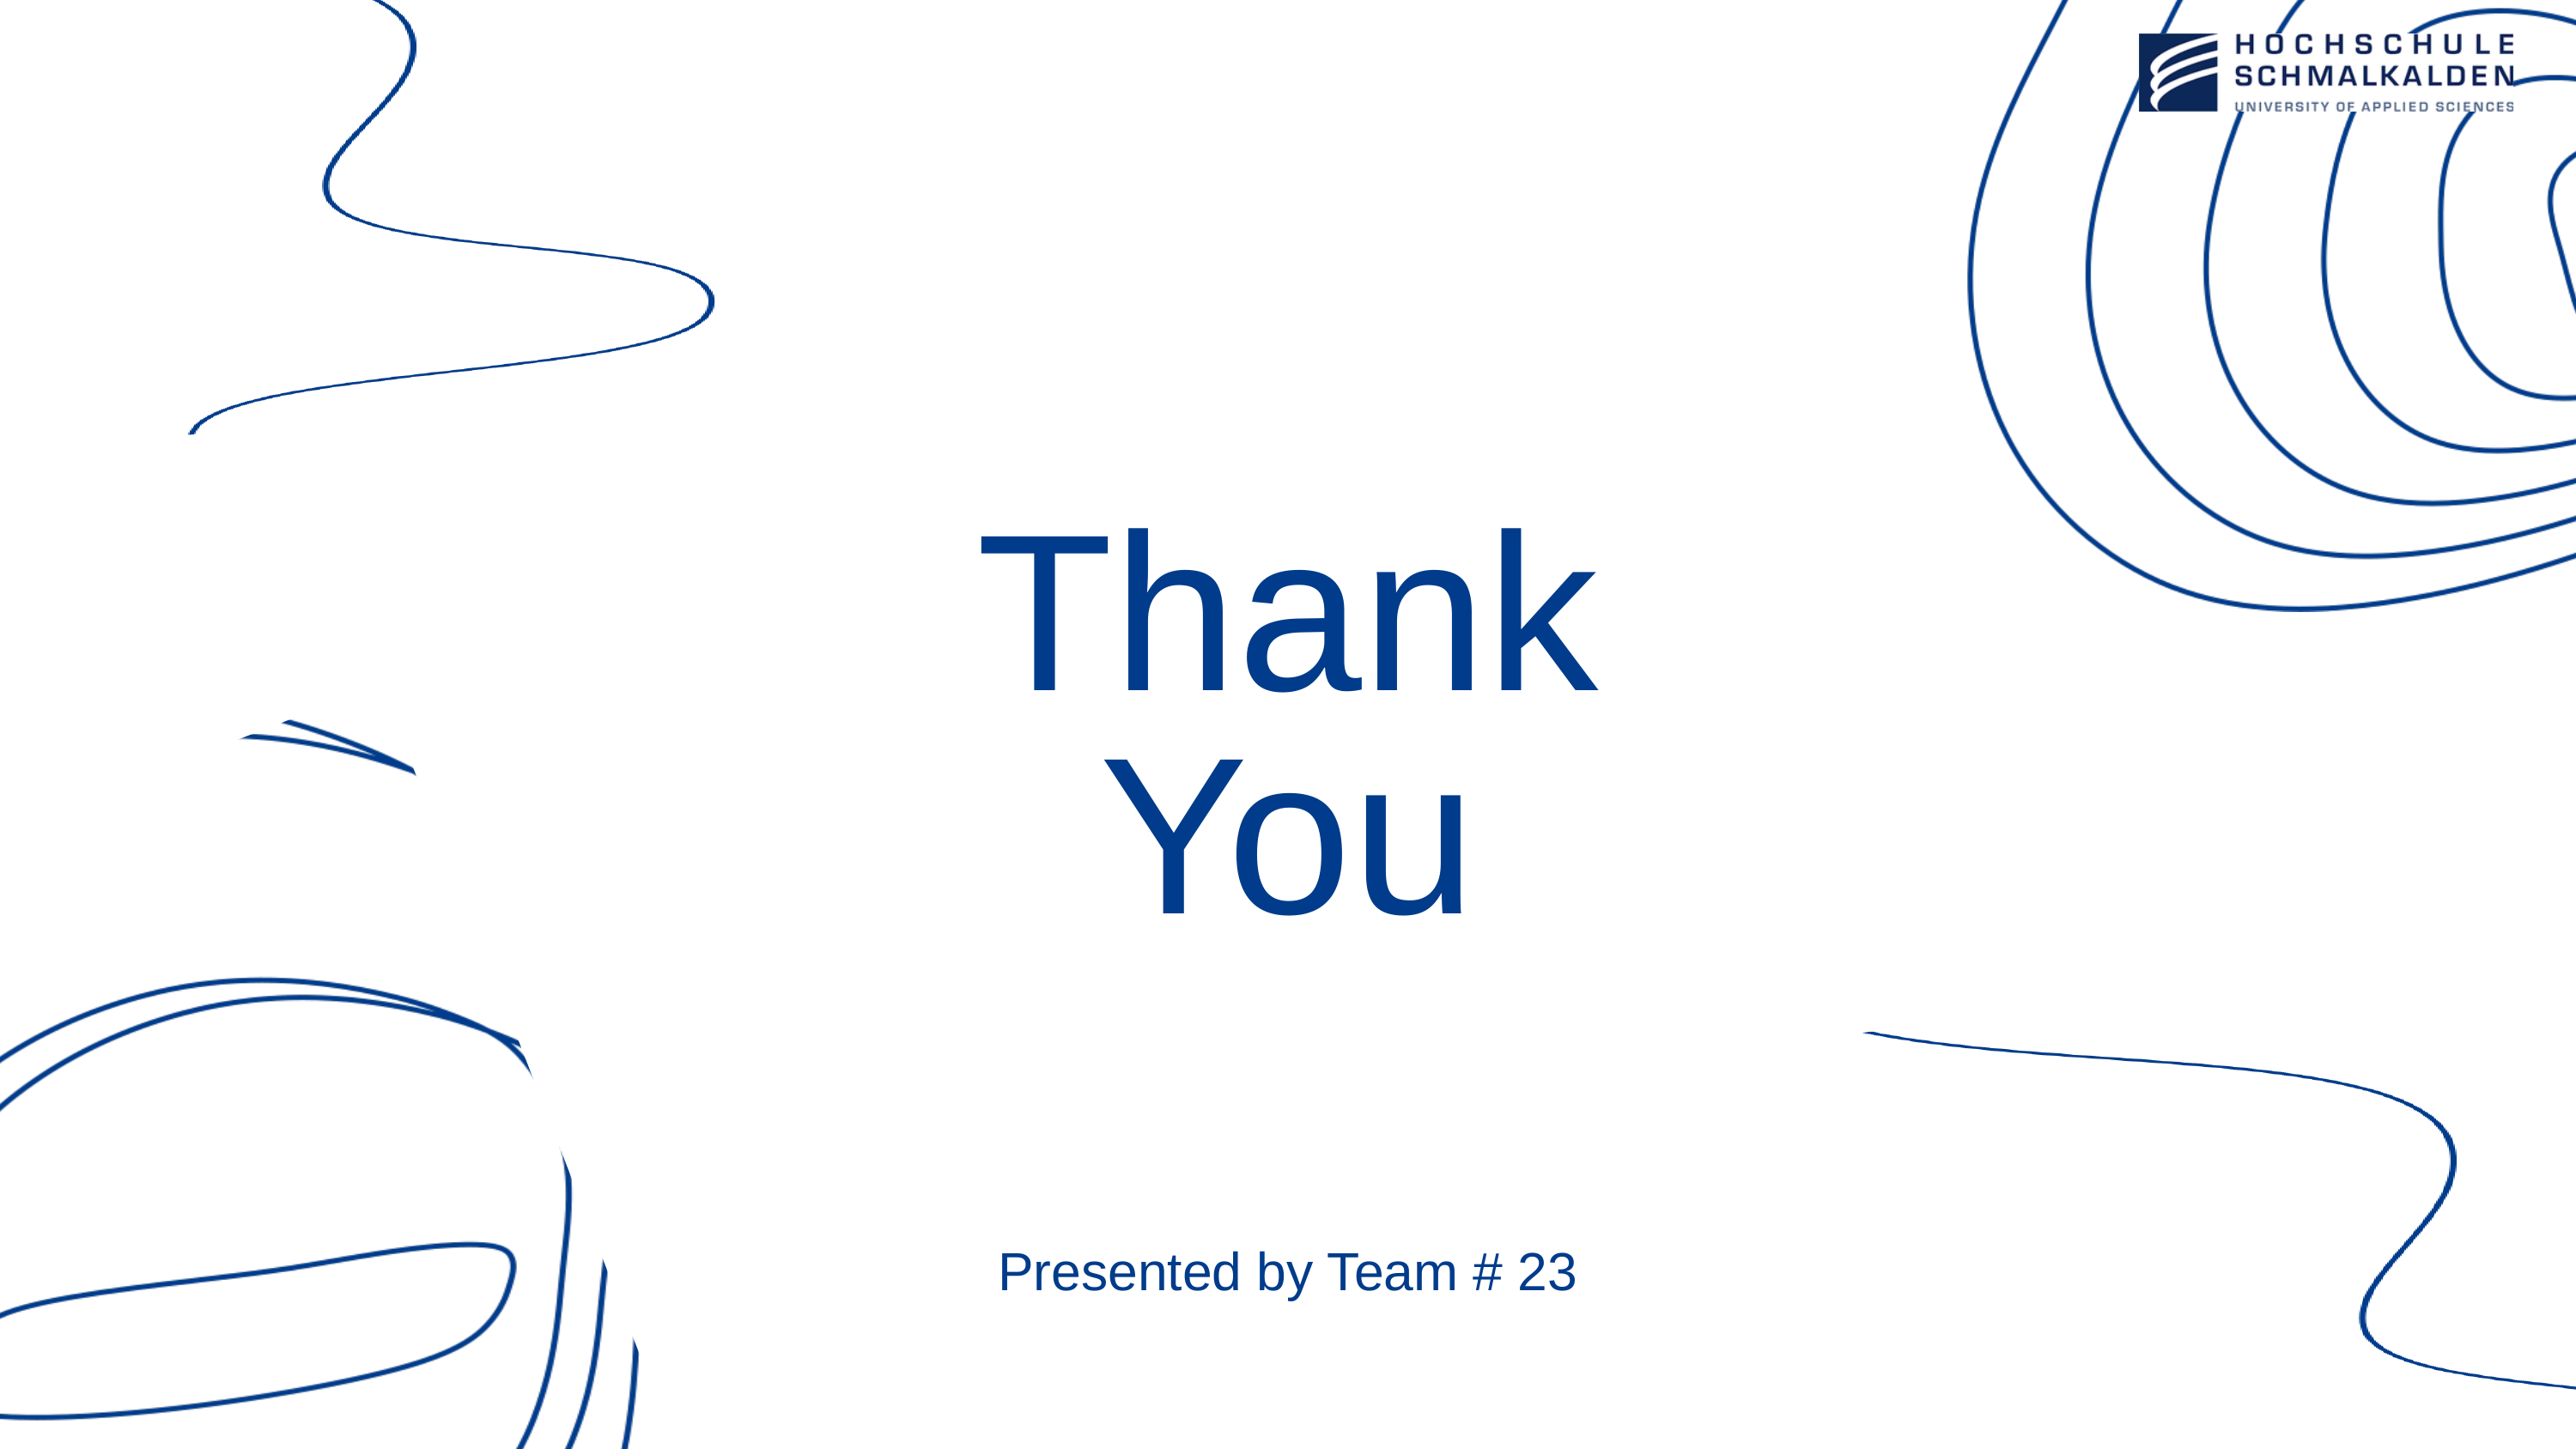

Thank
You

Presented by Team # 23